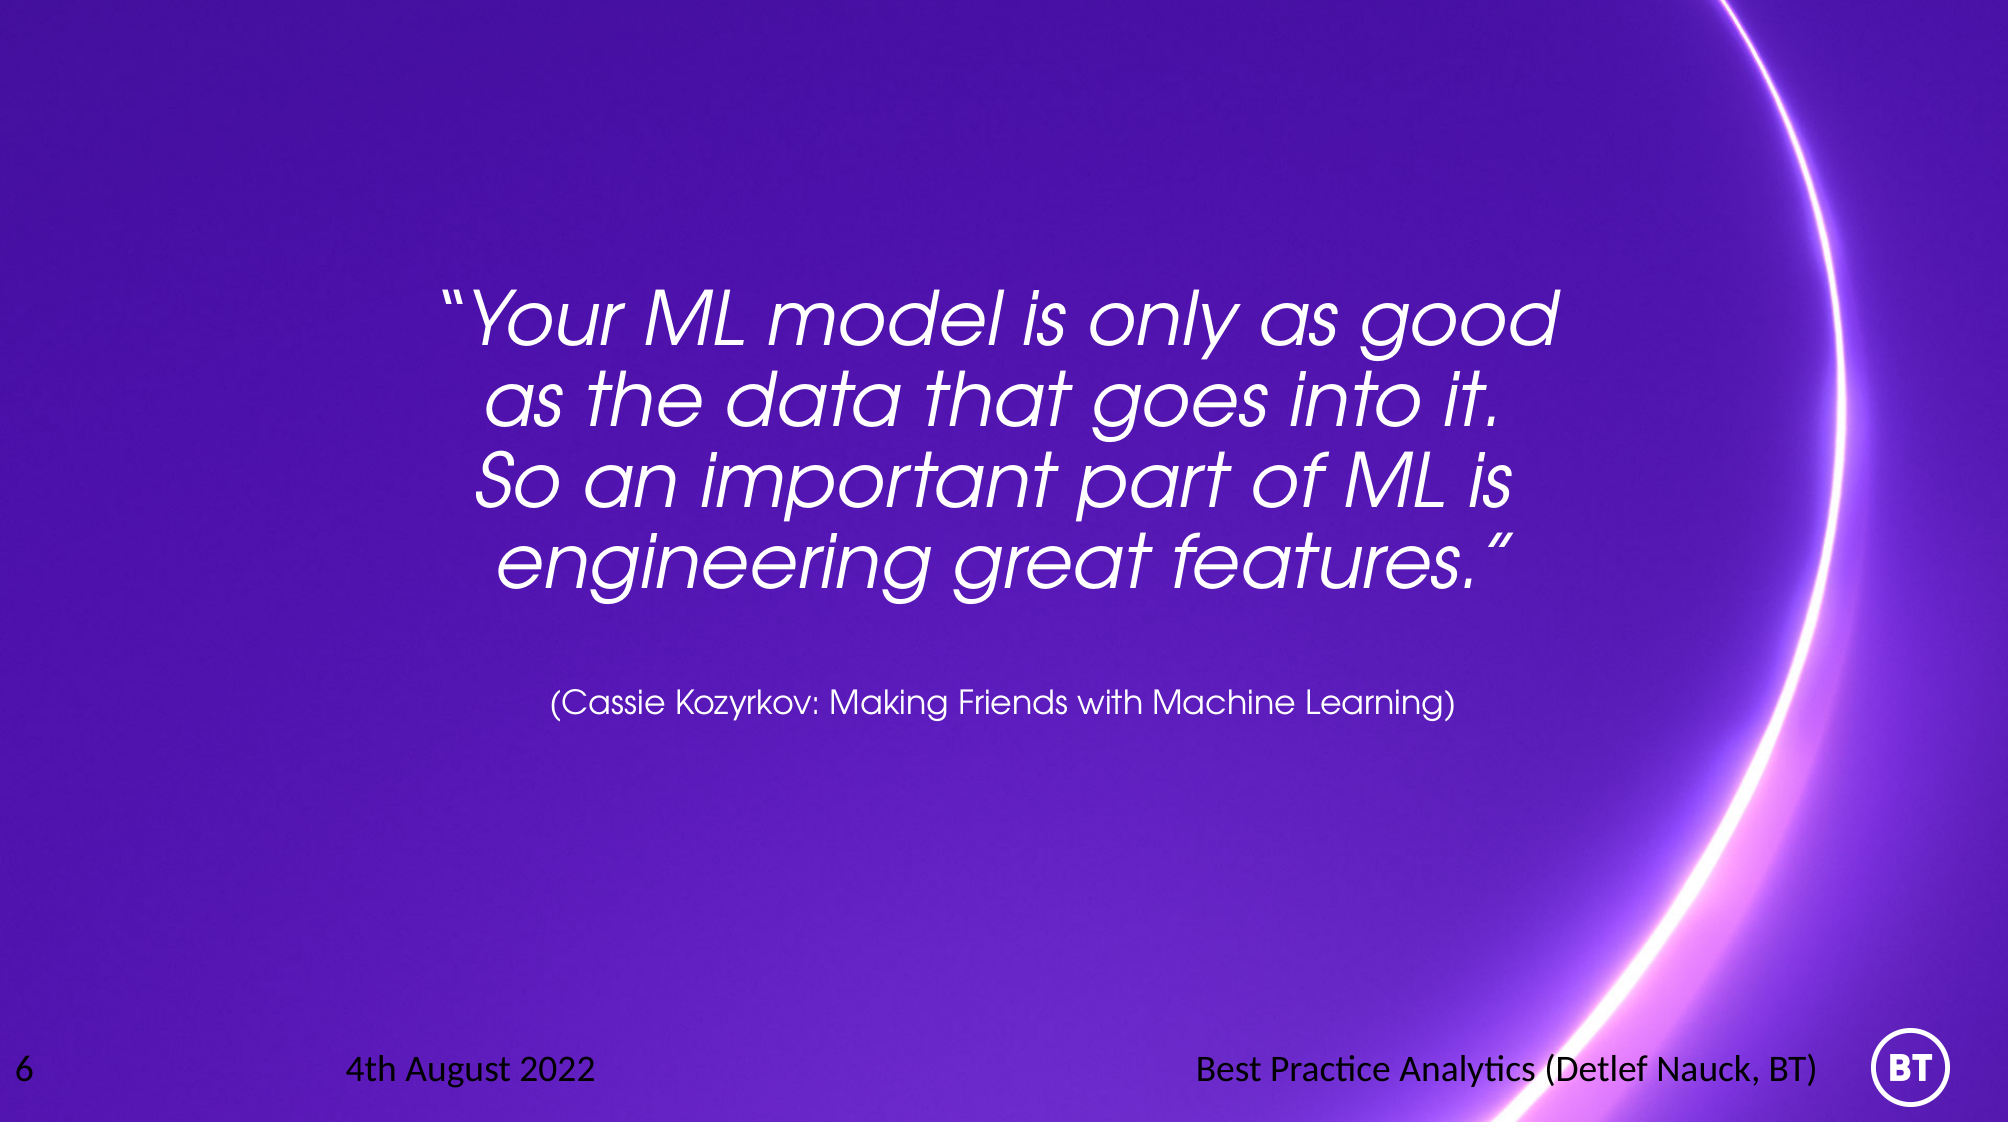

# “Your ML model is only as good as the data that goes into it. So an important part of ML is engineering great features.” (Cassie Kozyrkov: Making Friends with Machine Learning)
6
4th August 2022
Best Practice Analytics (Detlef Nauck, BT)